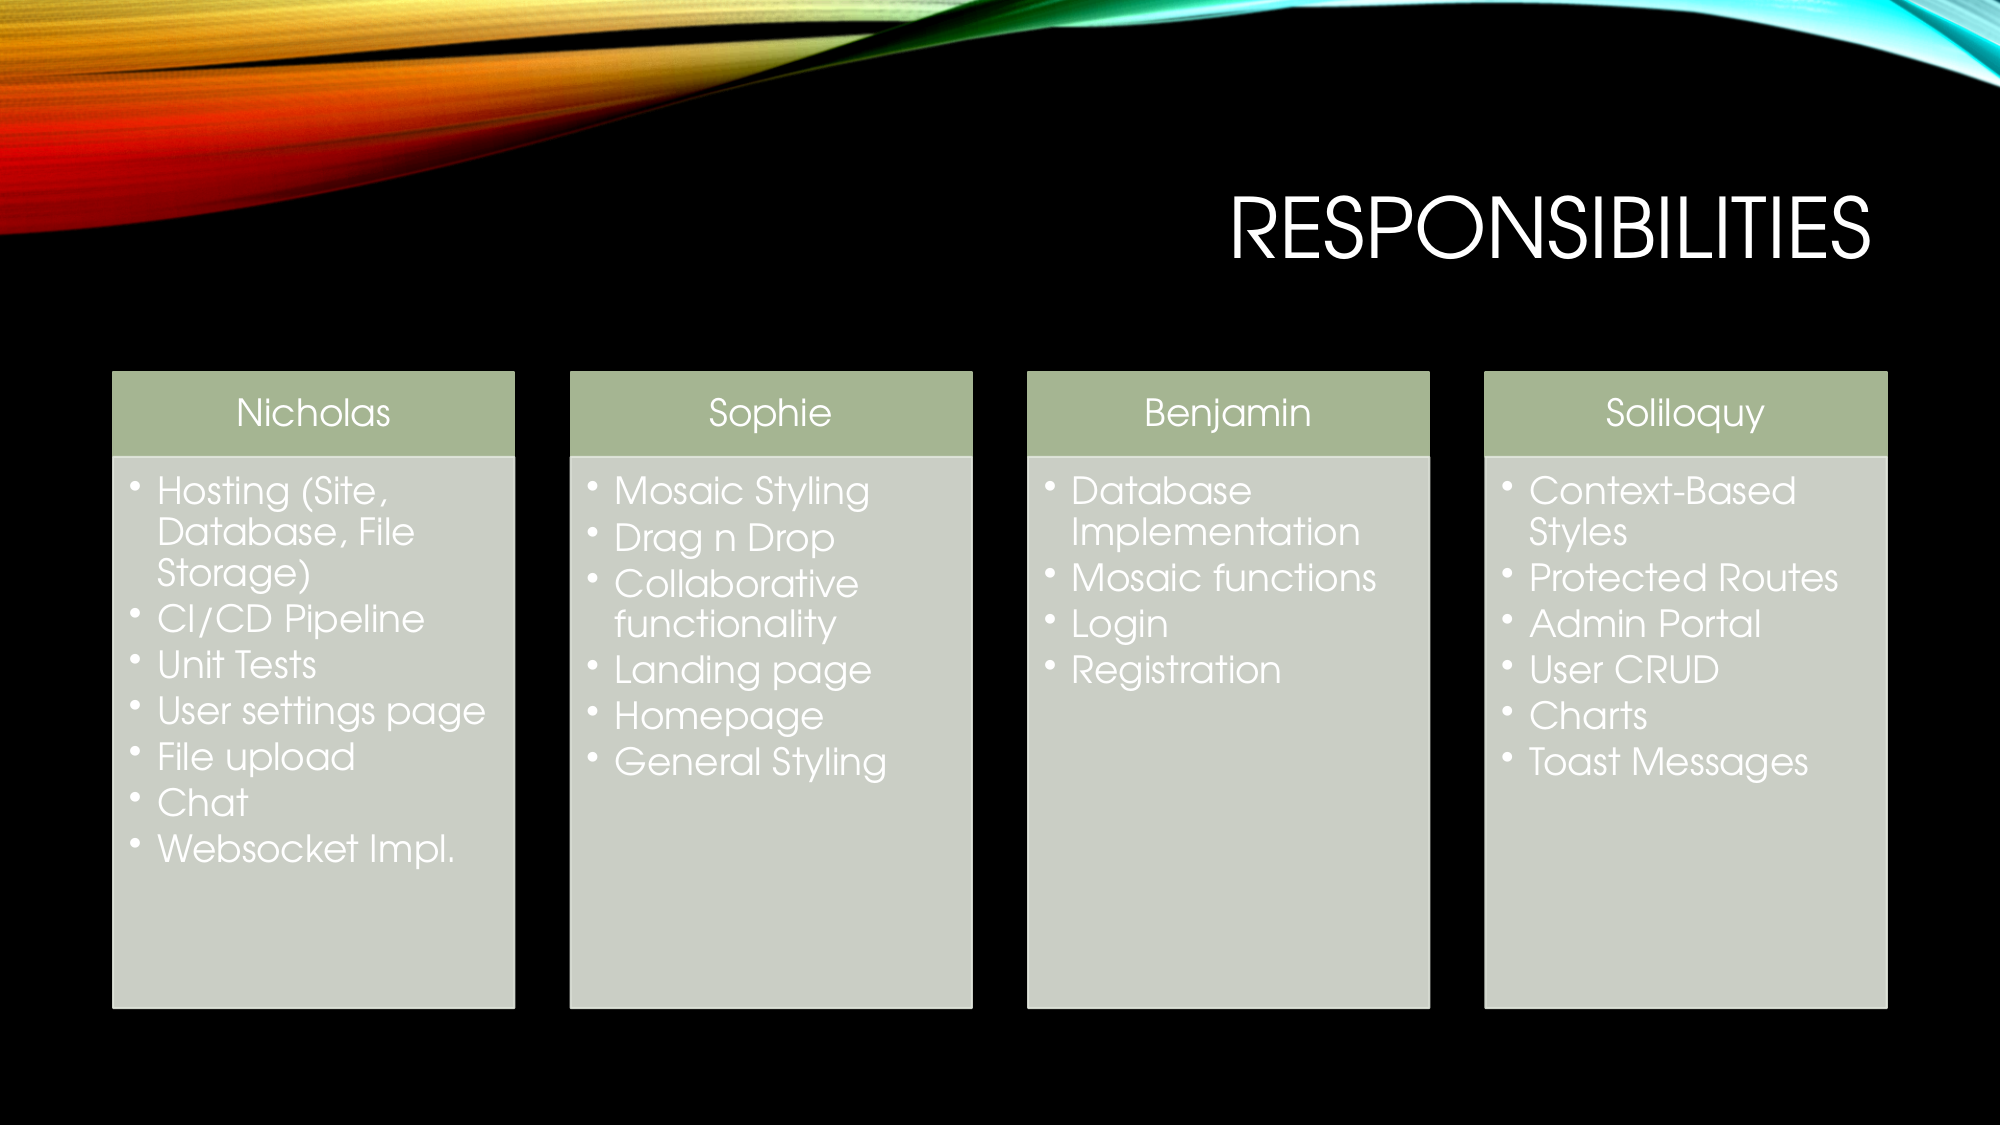

# Responsibilities
Nicholas
Hosting (Site, Database, File Storage)
CI/CD Pipeline
Unit Tests
User settings page
File upload
Chat
Websocket Impl.

Sophie
Mosaic Styling
Drag n Drop
Collaborative functionality
Landing page
Homepage
General Styling
Benjamin
Database Implementation
Mosaic functions
Login
Registration
Soliloquy
Context-Based Styles
Protected Routes
Admin Portal
User CRUD
Charts
Toast Messages